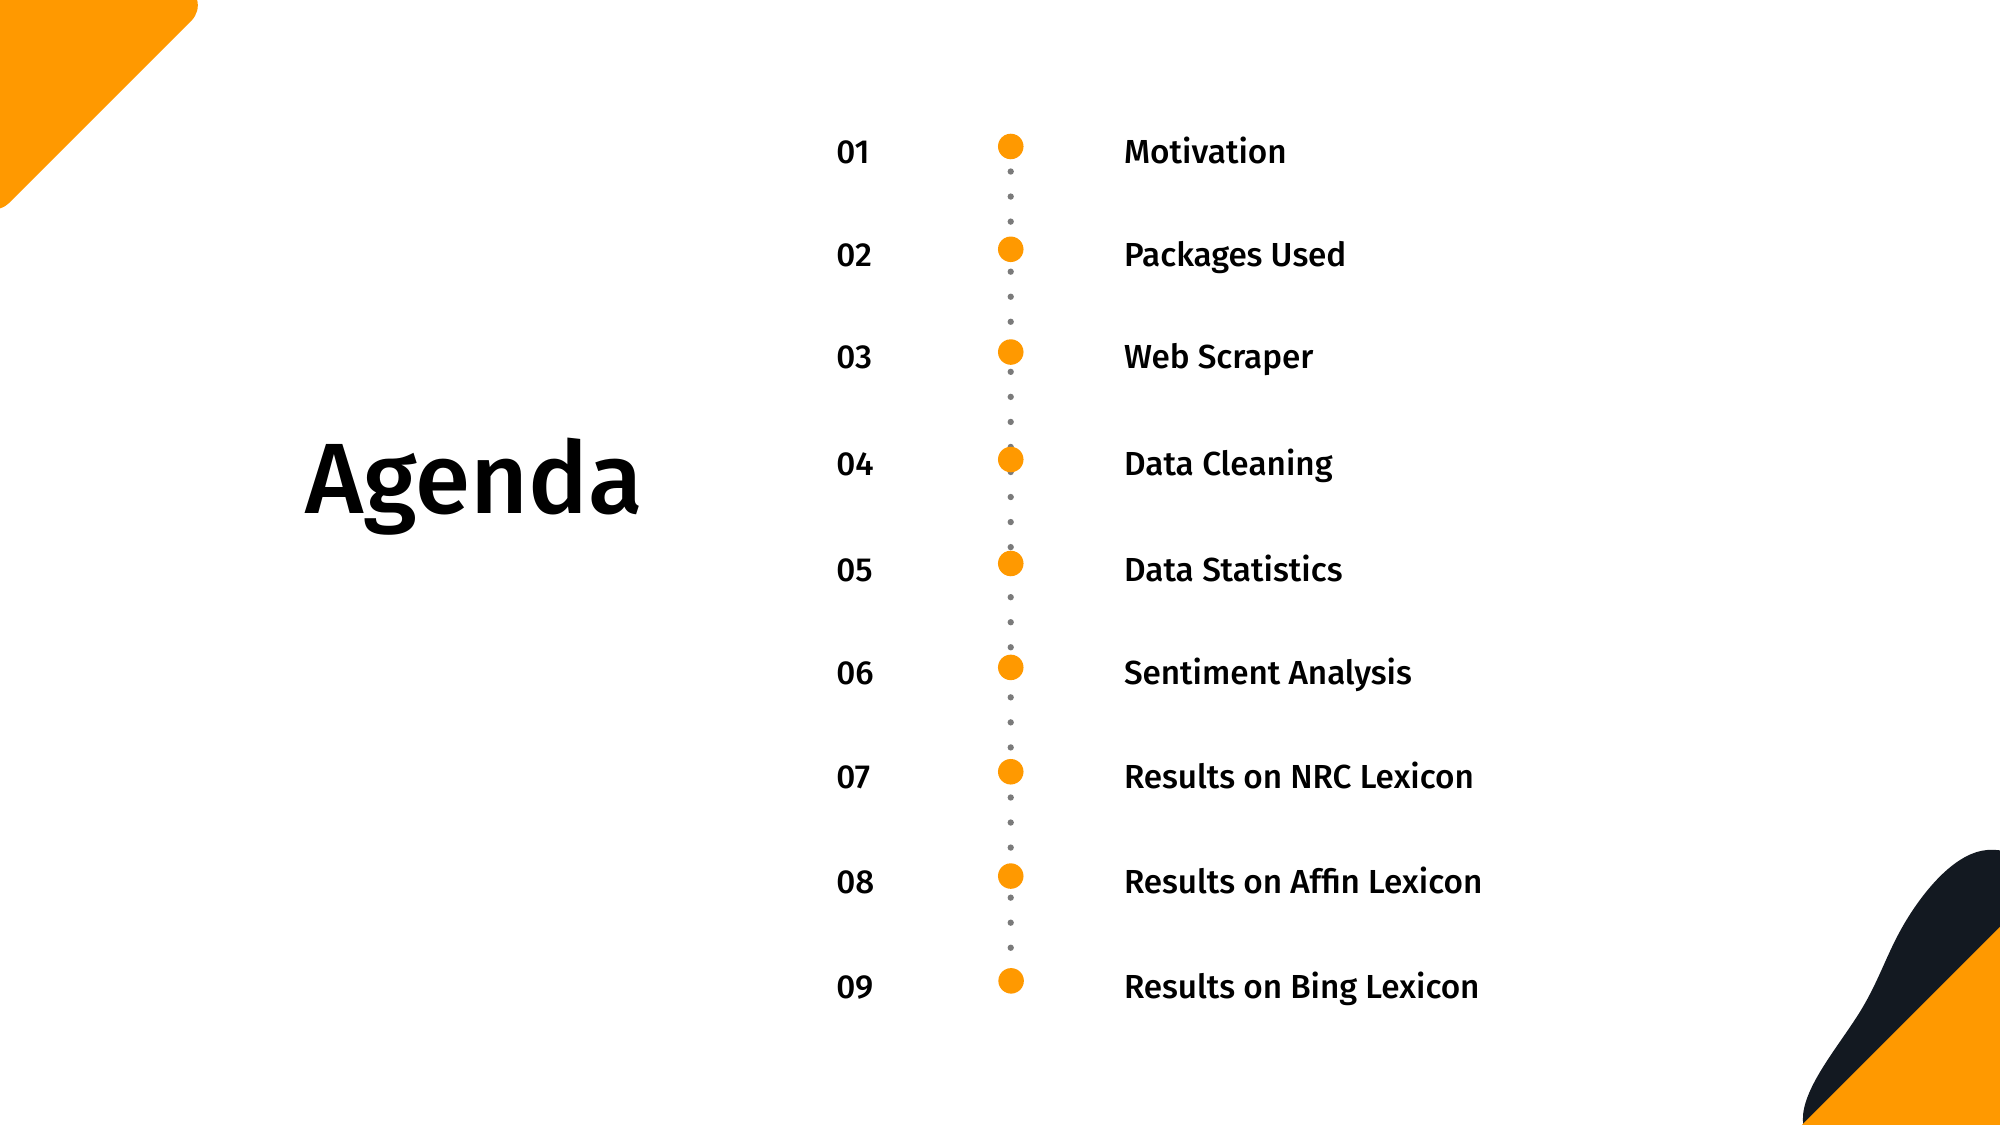

01
Motivation

02
Packages Used
03
Web Scraper
Agenda
04
Data Cleaning
05
Data Statistics
06
Sentiment Analysis
07
Results on NRC Lexicon
Results on Affin Lexicon
08

Results on Bing Lexicon
09